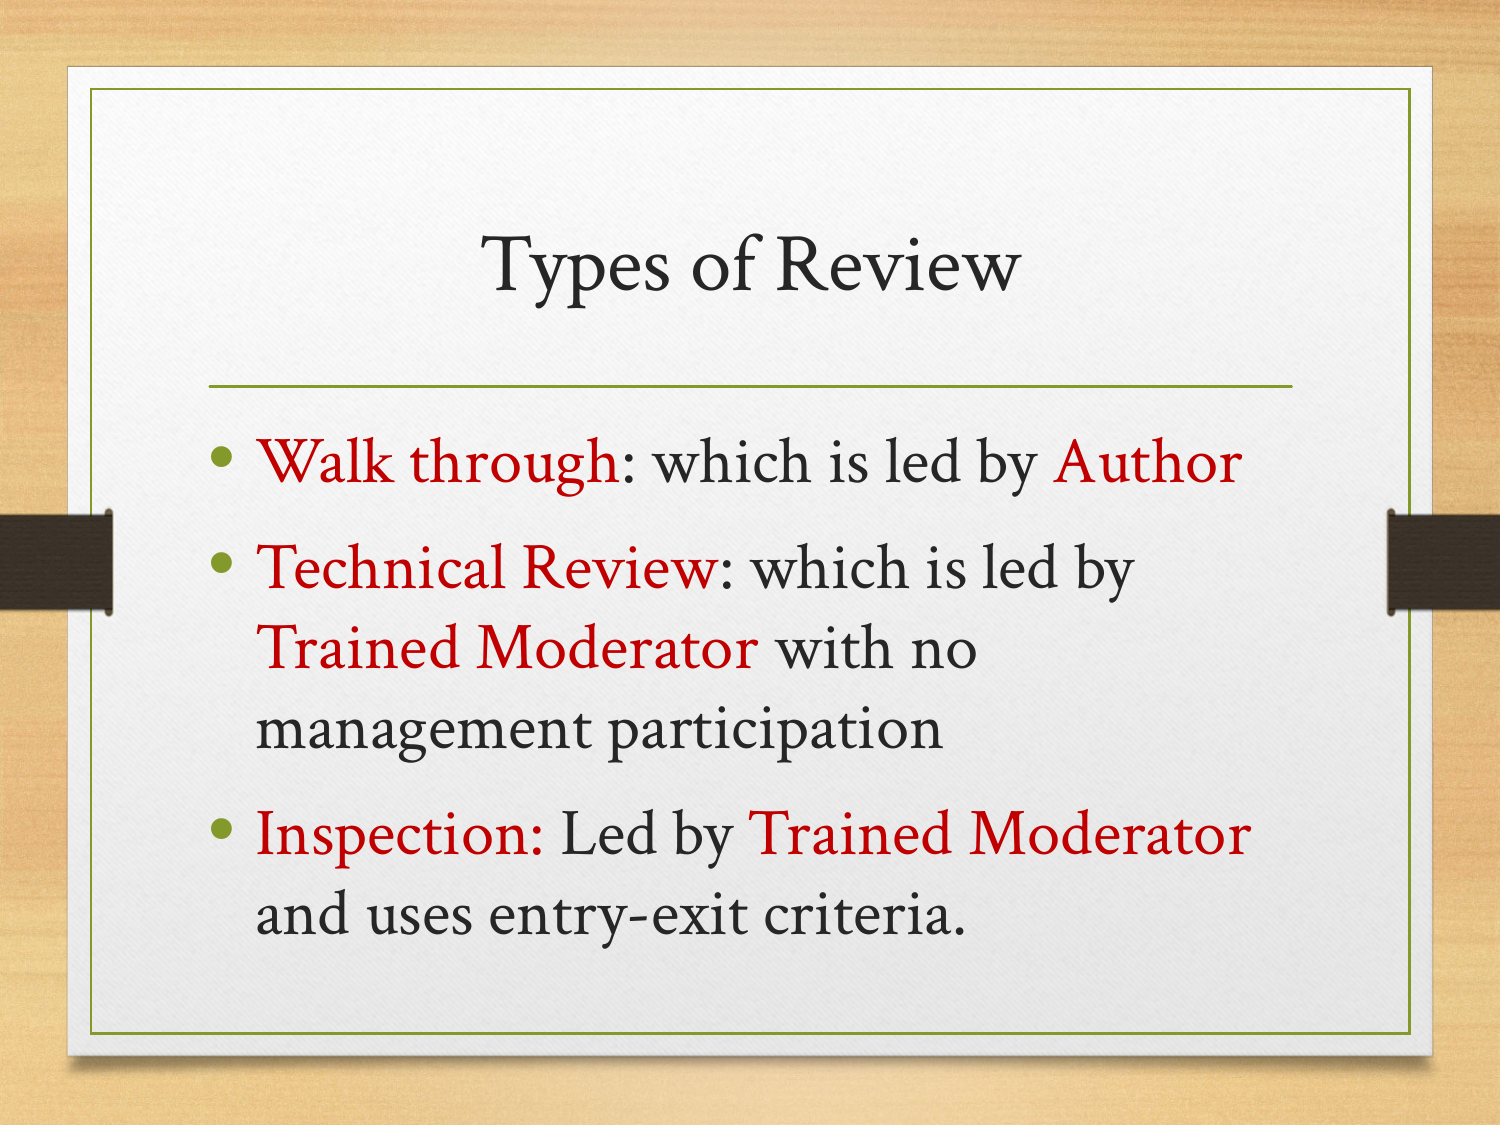

# Types of Review
Walk through: which is led by Author
Technical Review: which is led by Trained Moderator with no management participation
Inspection: Led by Trained Moderator and uses entry-exit criteria.